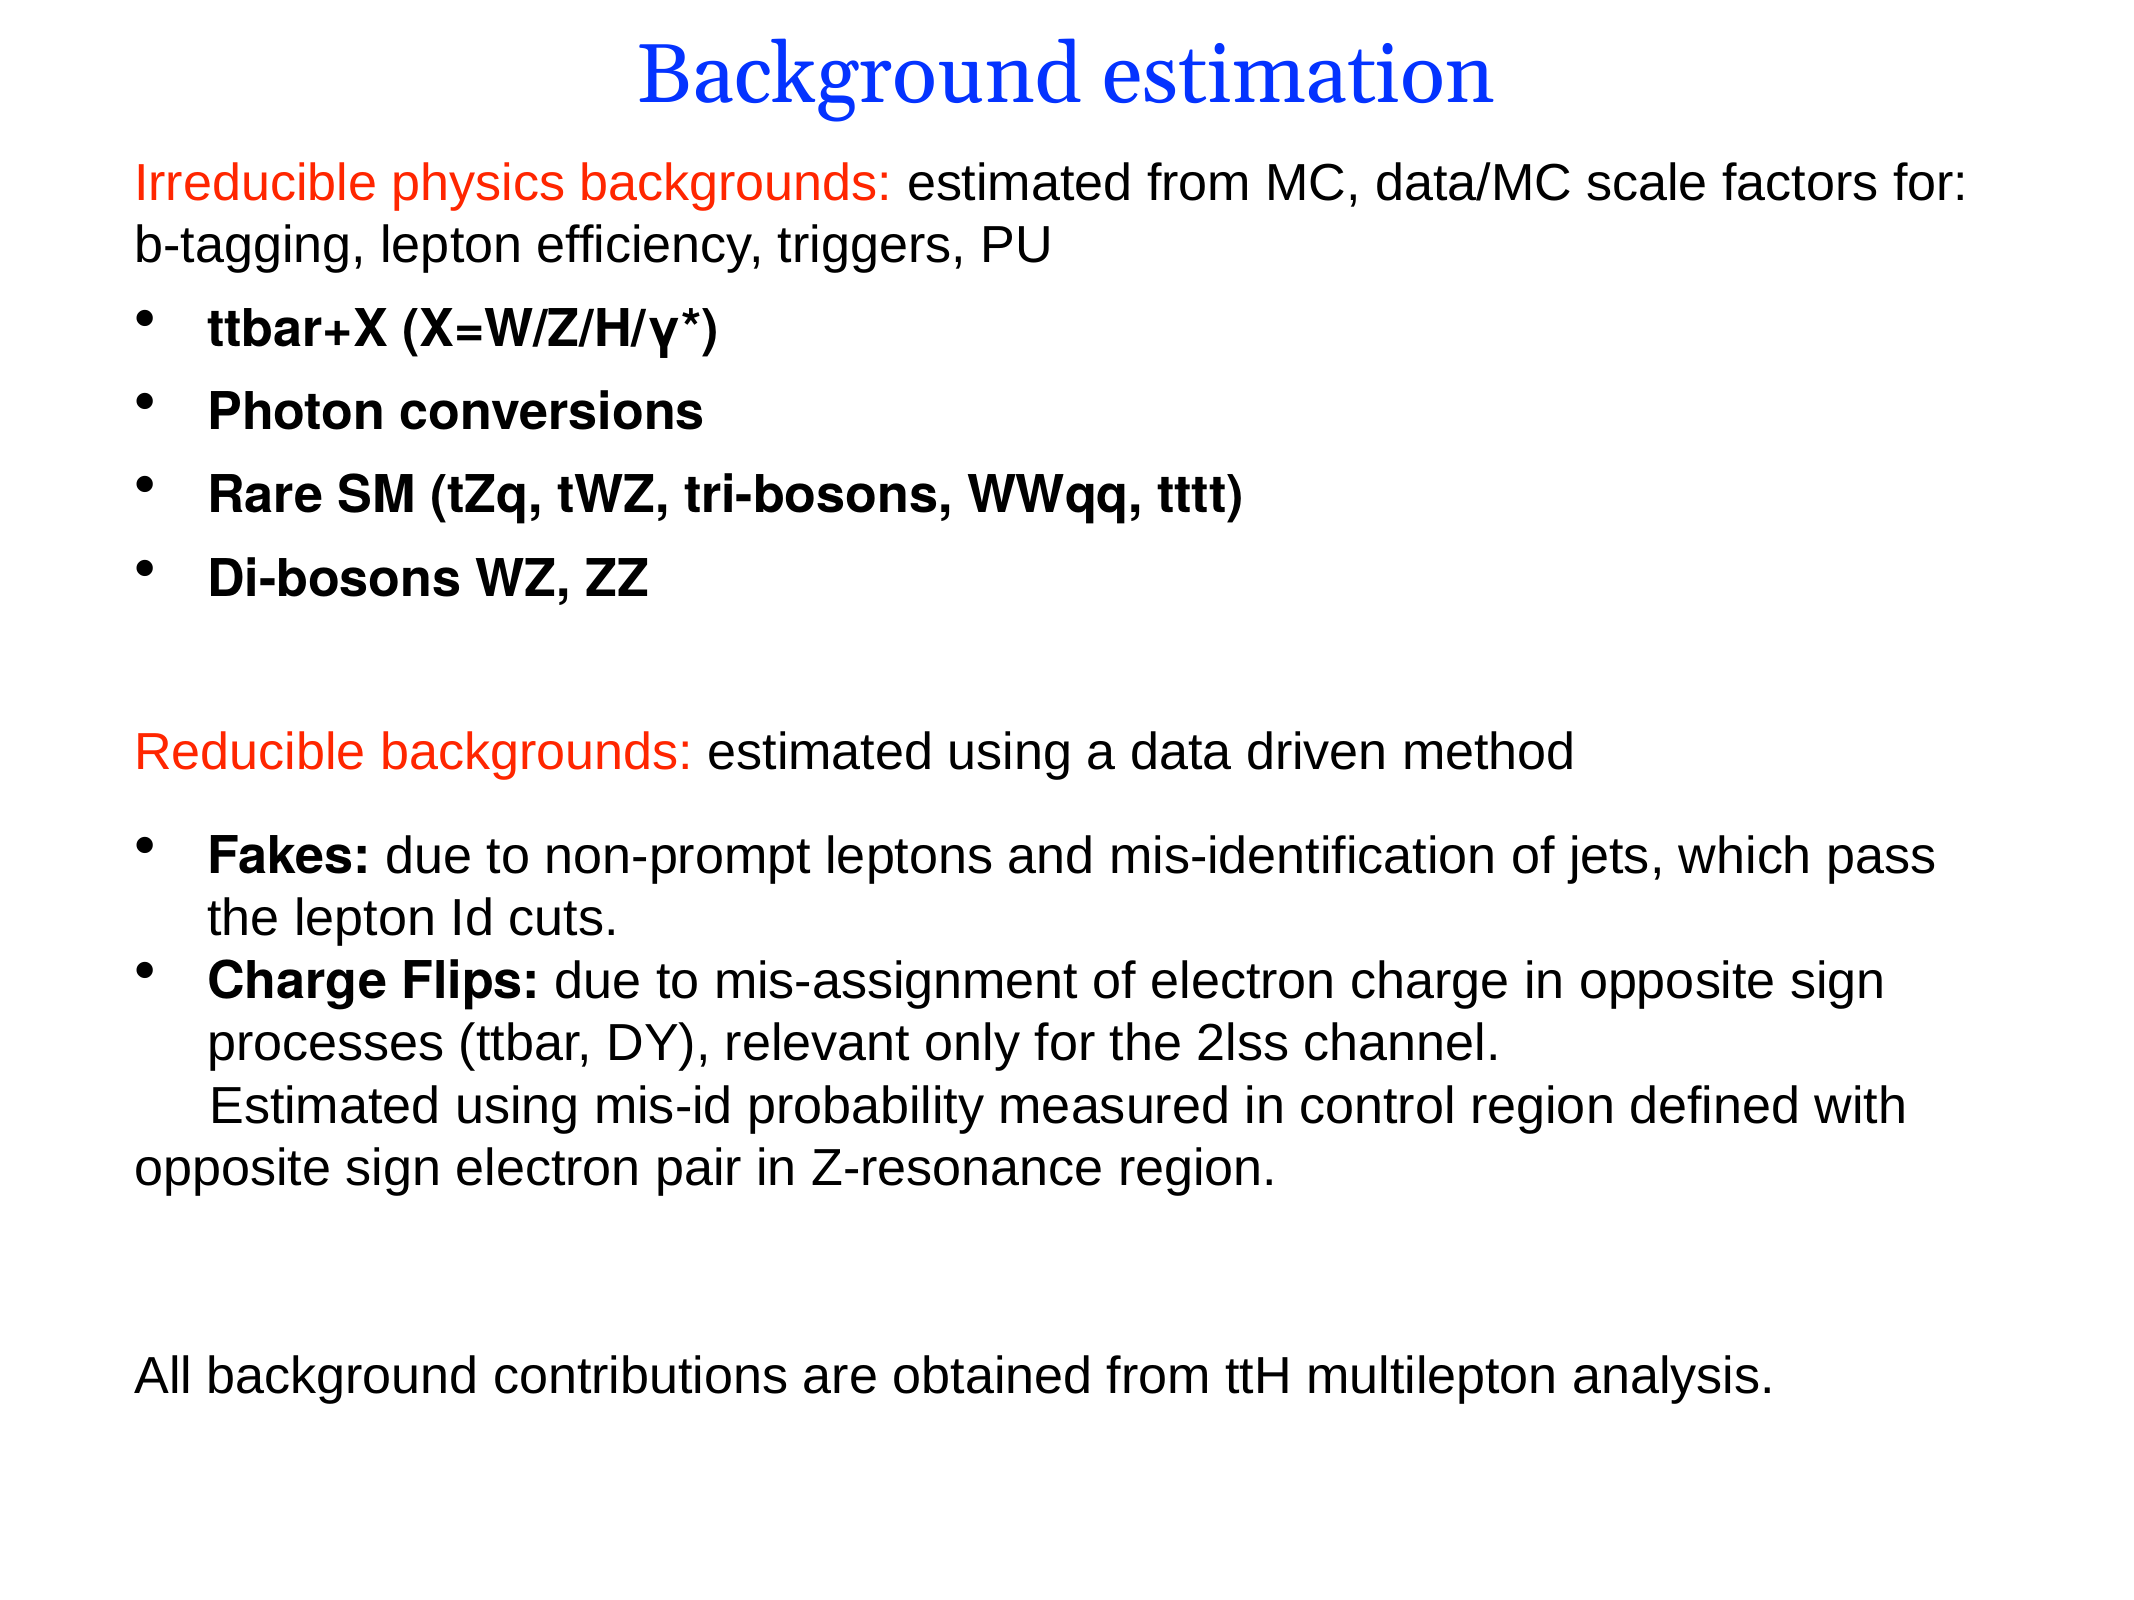

11
Background estimation
Irreducible physics backgrounds: estimated from MC, data/MC scale factors for: b-tagging, lepton efficiency, triggers, PU
ttbar+X (X=W/Z/H/γ*)
Photon conversions
Rare SM (tZq, tWZ, tri-bosons, WWqq, tttt)
Di-bosons WZ, ZZ

Reducible backgrounds: estimated using a data driven method
Fakes: due to non-prompt leptons and mis-identification of jets, which pass the lepton Id cuts.
Charge Flips: due to mis-assignment of electron charge in opposite sign processes (ttbar, DY), relevant only for the 2lss channel.
Estimated using mis-id probability measured in control region defined with opposite sign electron pair in Z-resonance region.

All background contributions are obtained from ttH multilepton analysis.